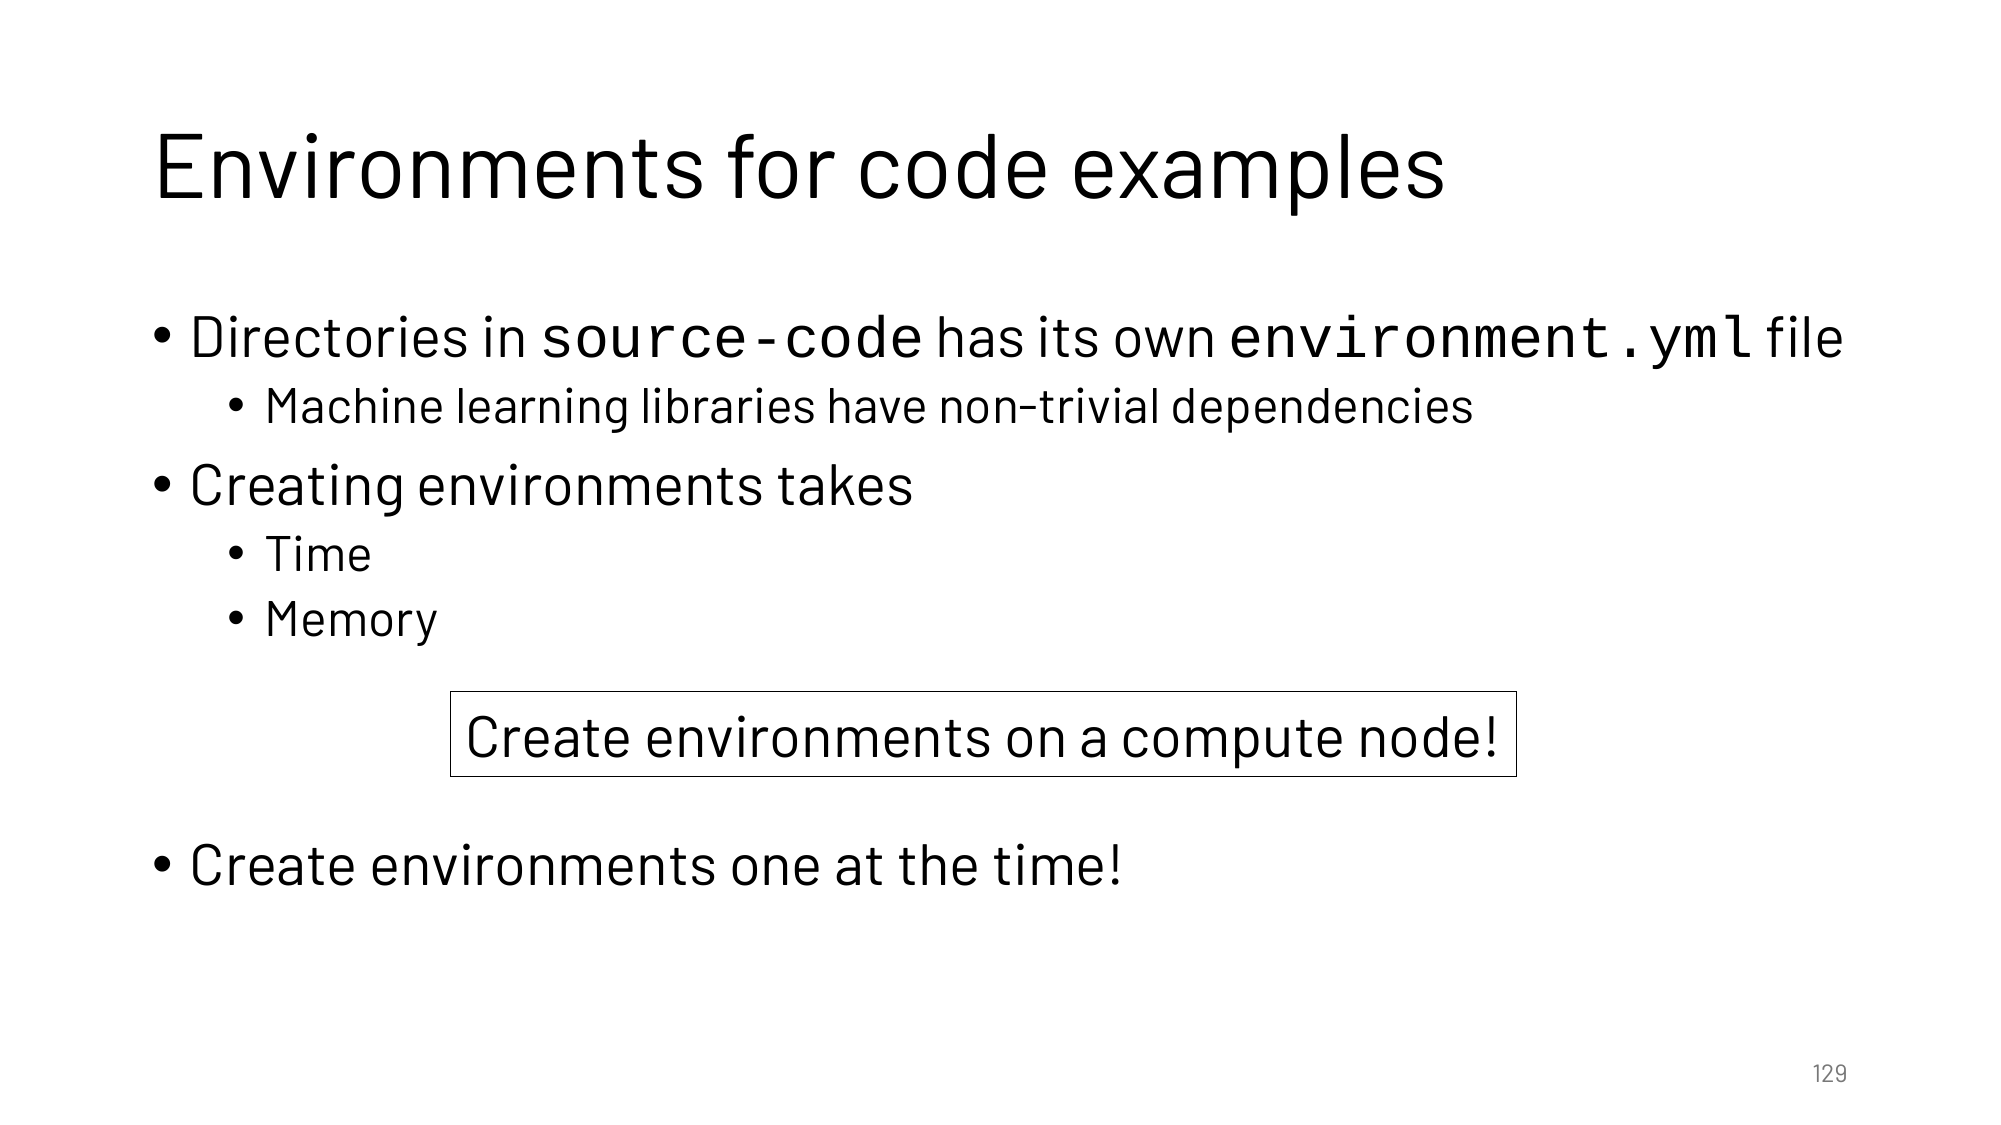

# Environments for code examples
Directories in source-code has its own environment.yml file
Machine learning libraries have non-trivial dependencies
Creating environments takes
Time
Memory

Create environments one at the time!
Create environments on a compute node!
129